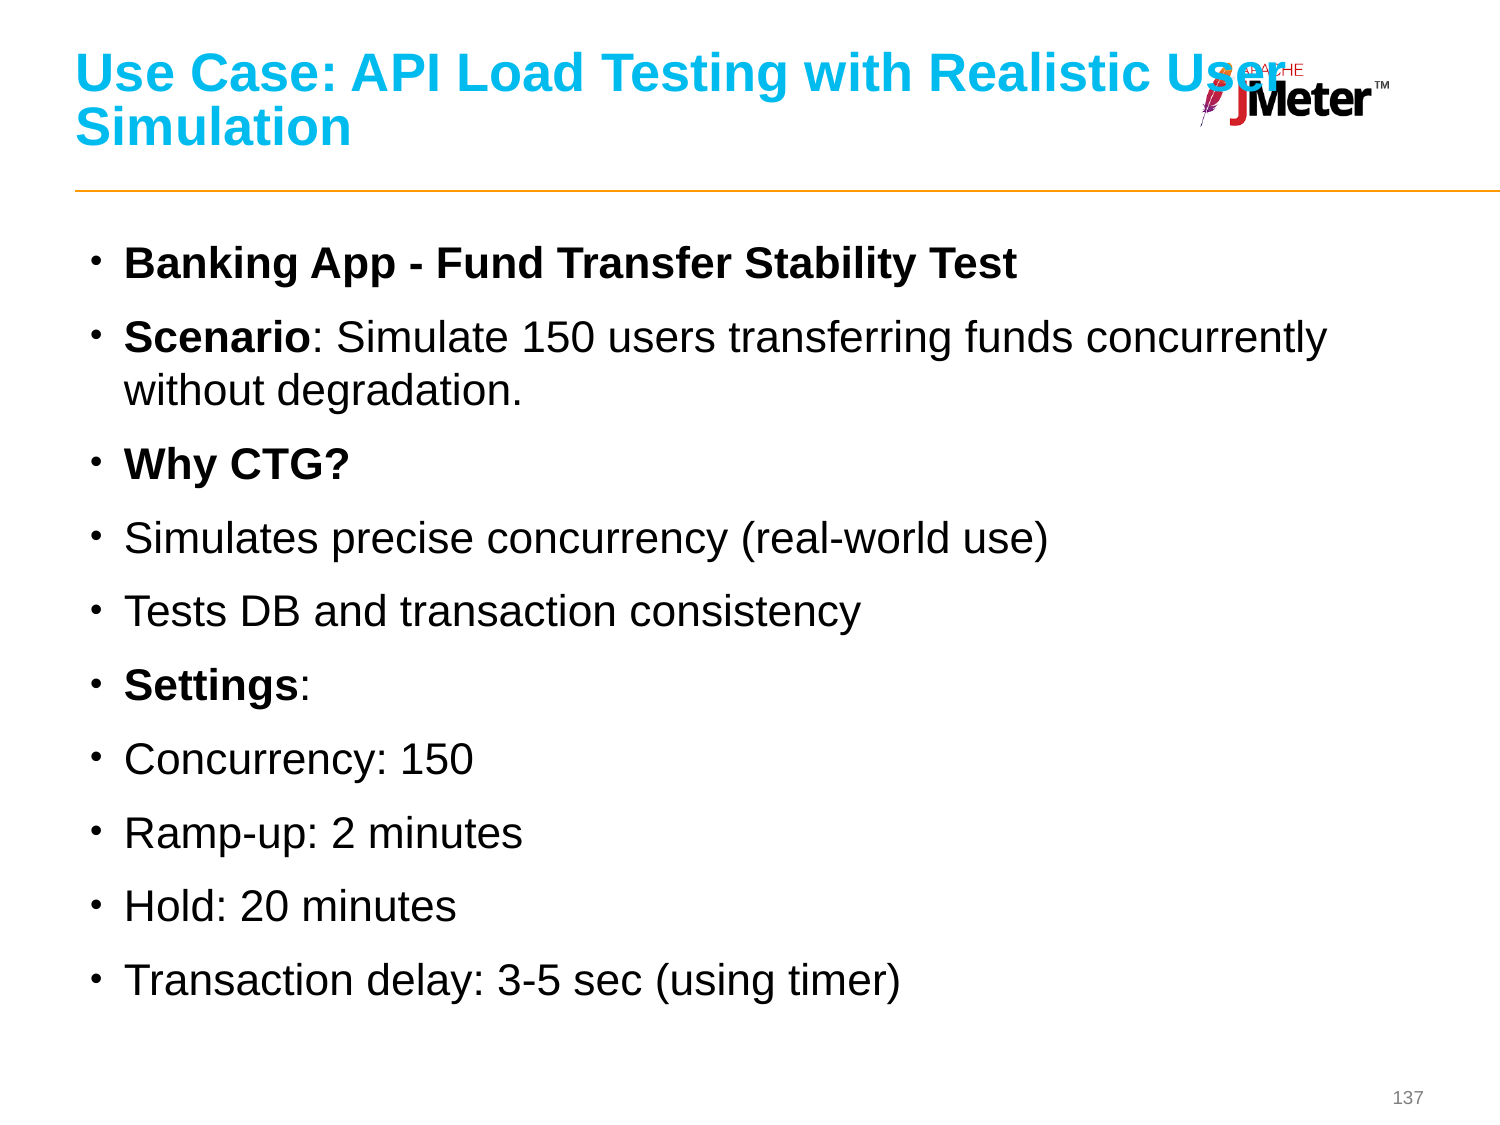

# Use Case: API Load Testing with Realistic User Simulation
Banking App - Fund Transfer Stability Test
Scenario: Simulate 150 users transferring funds concurrently without degradation.
Why CTG?
Simulates precise concurrency (real-world use)
Tests DB and transaction consistency
Settings:
Concurrency: 150
Ramp-up: 2 minutes
Hold: 20 minutes
Transaction delay: 3-5 sec (using timer)